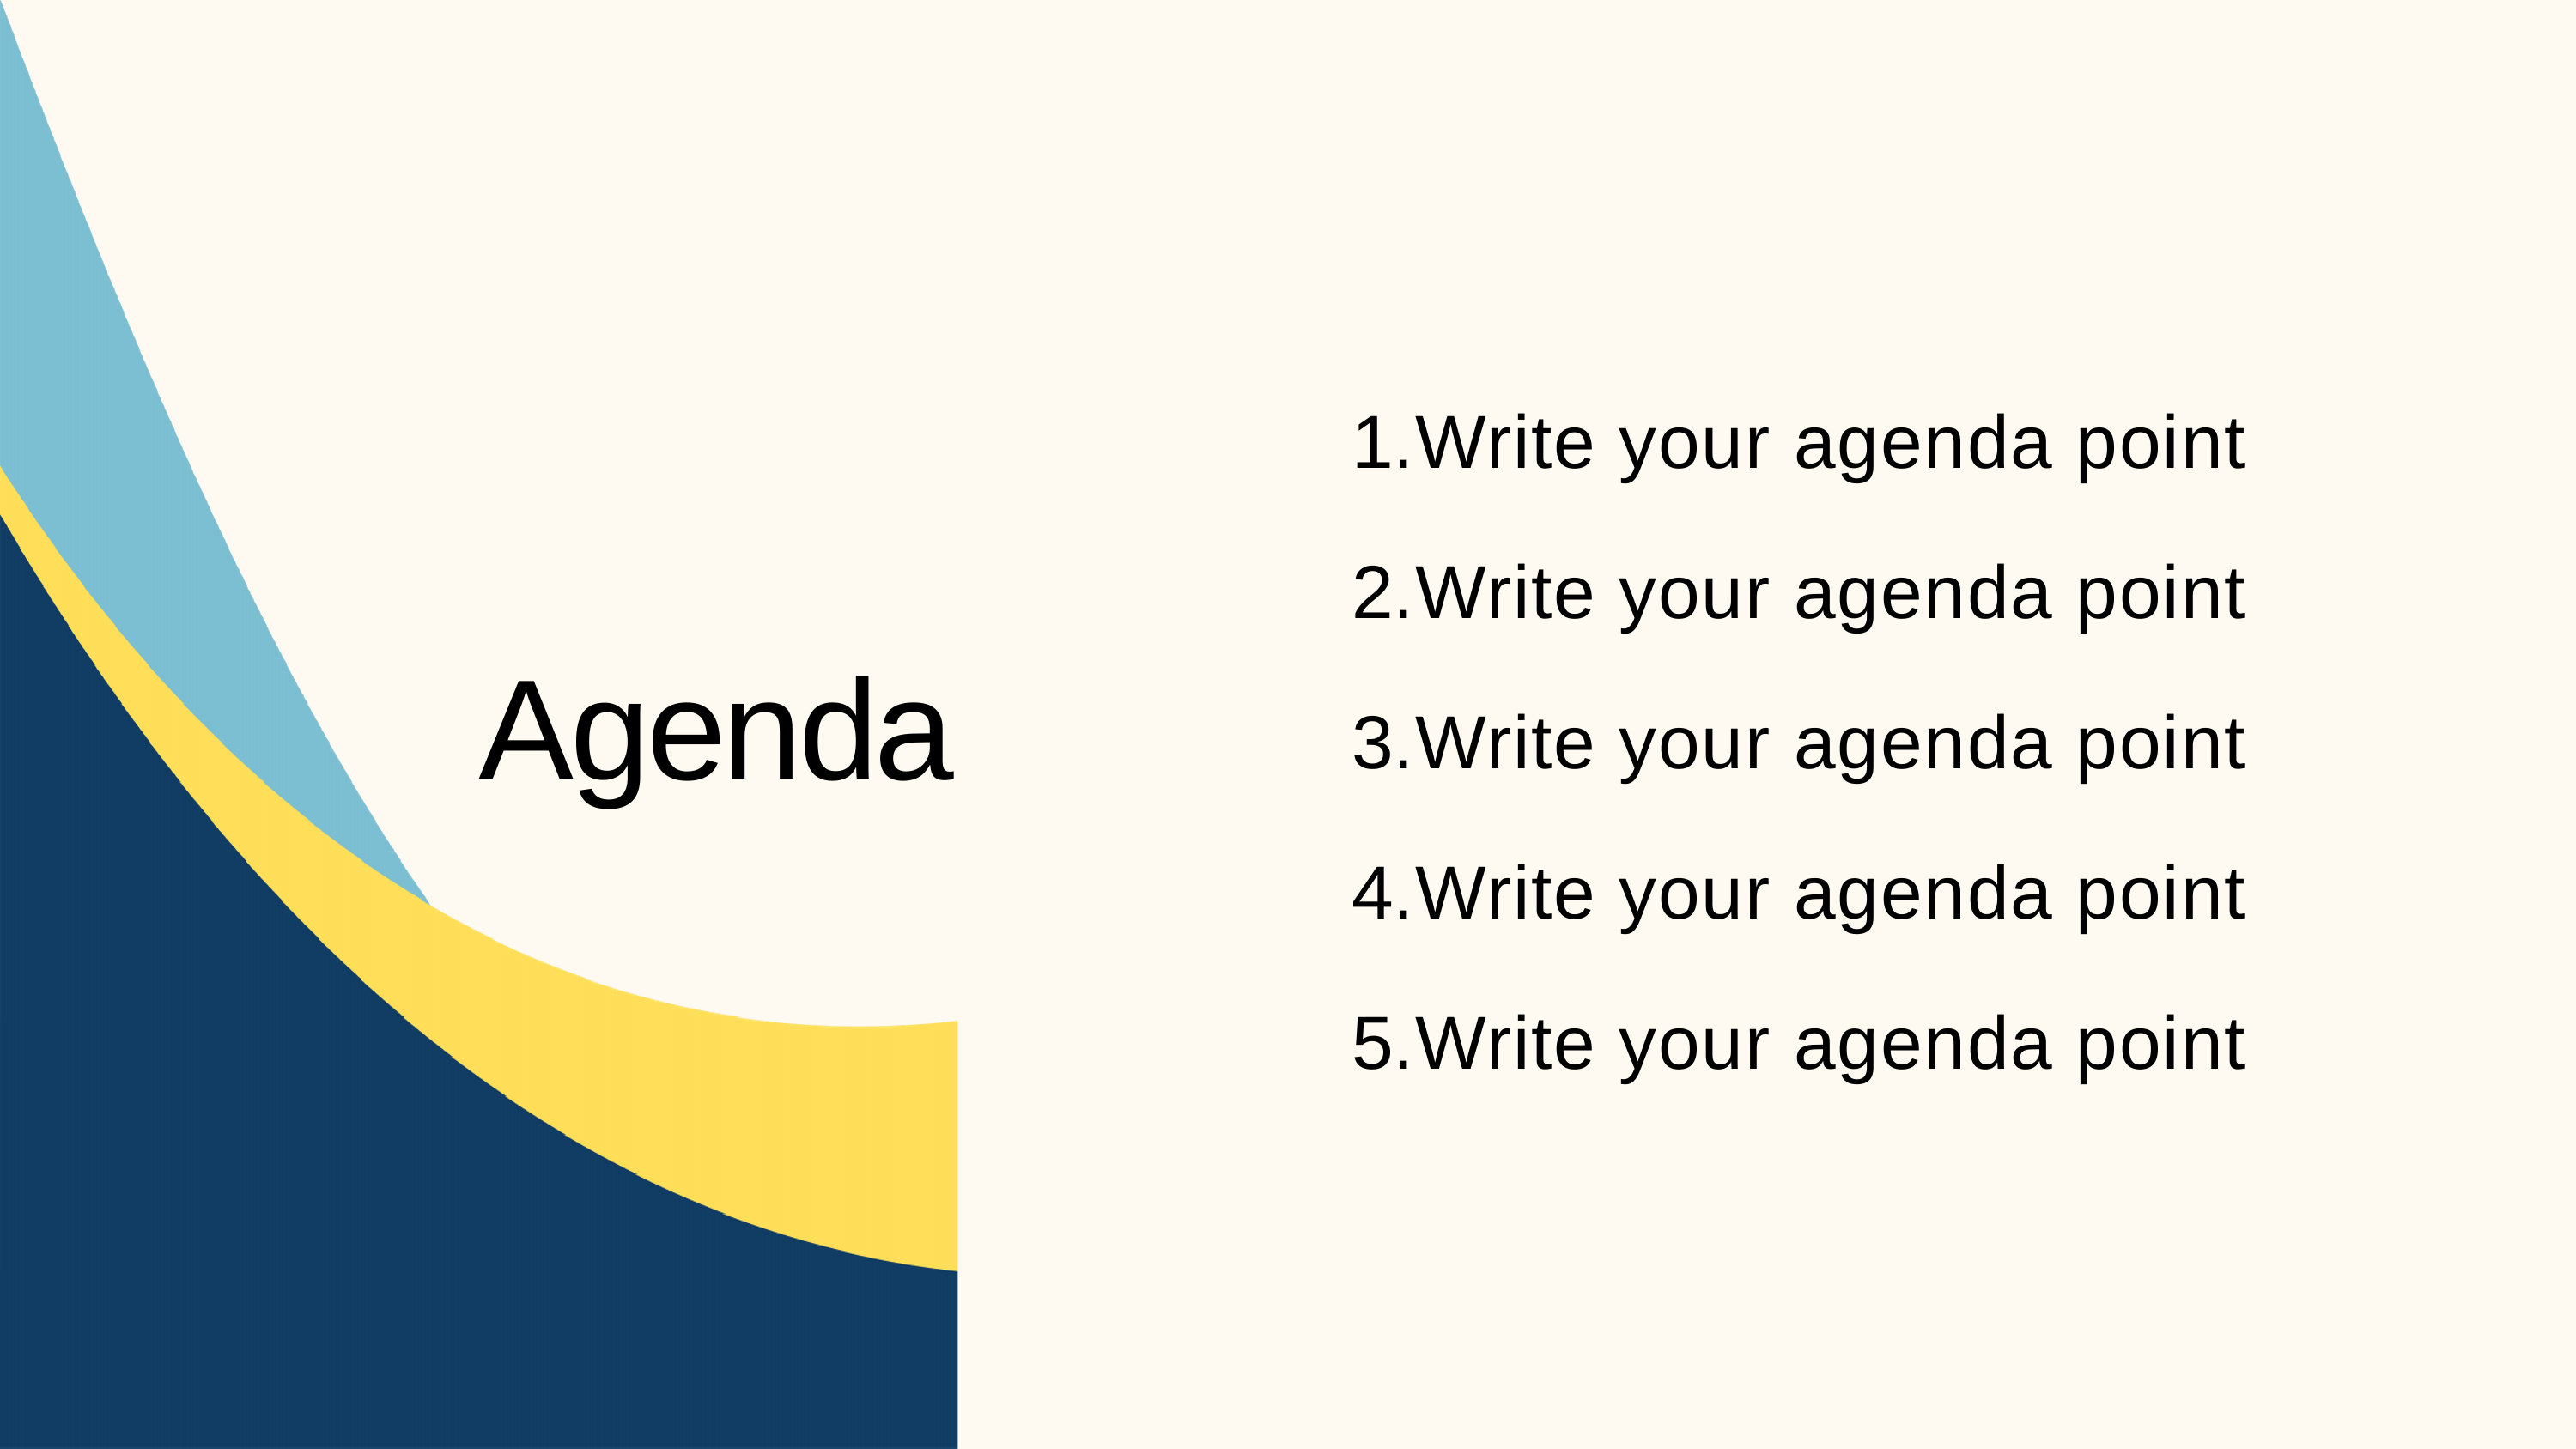

Write your agenda point
Write your agenda point
Write your agenda point
Write your agenda point
Write your agenda point
Agenda